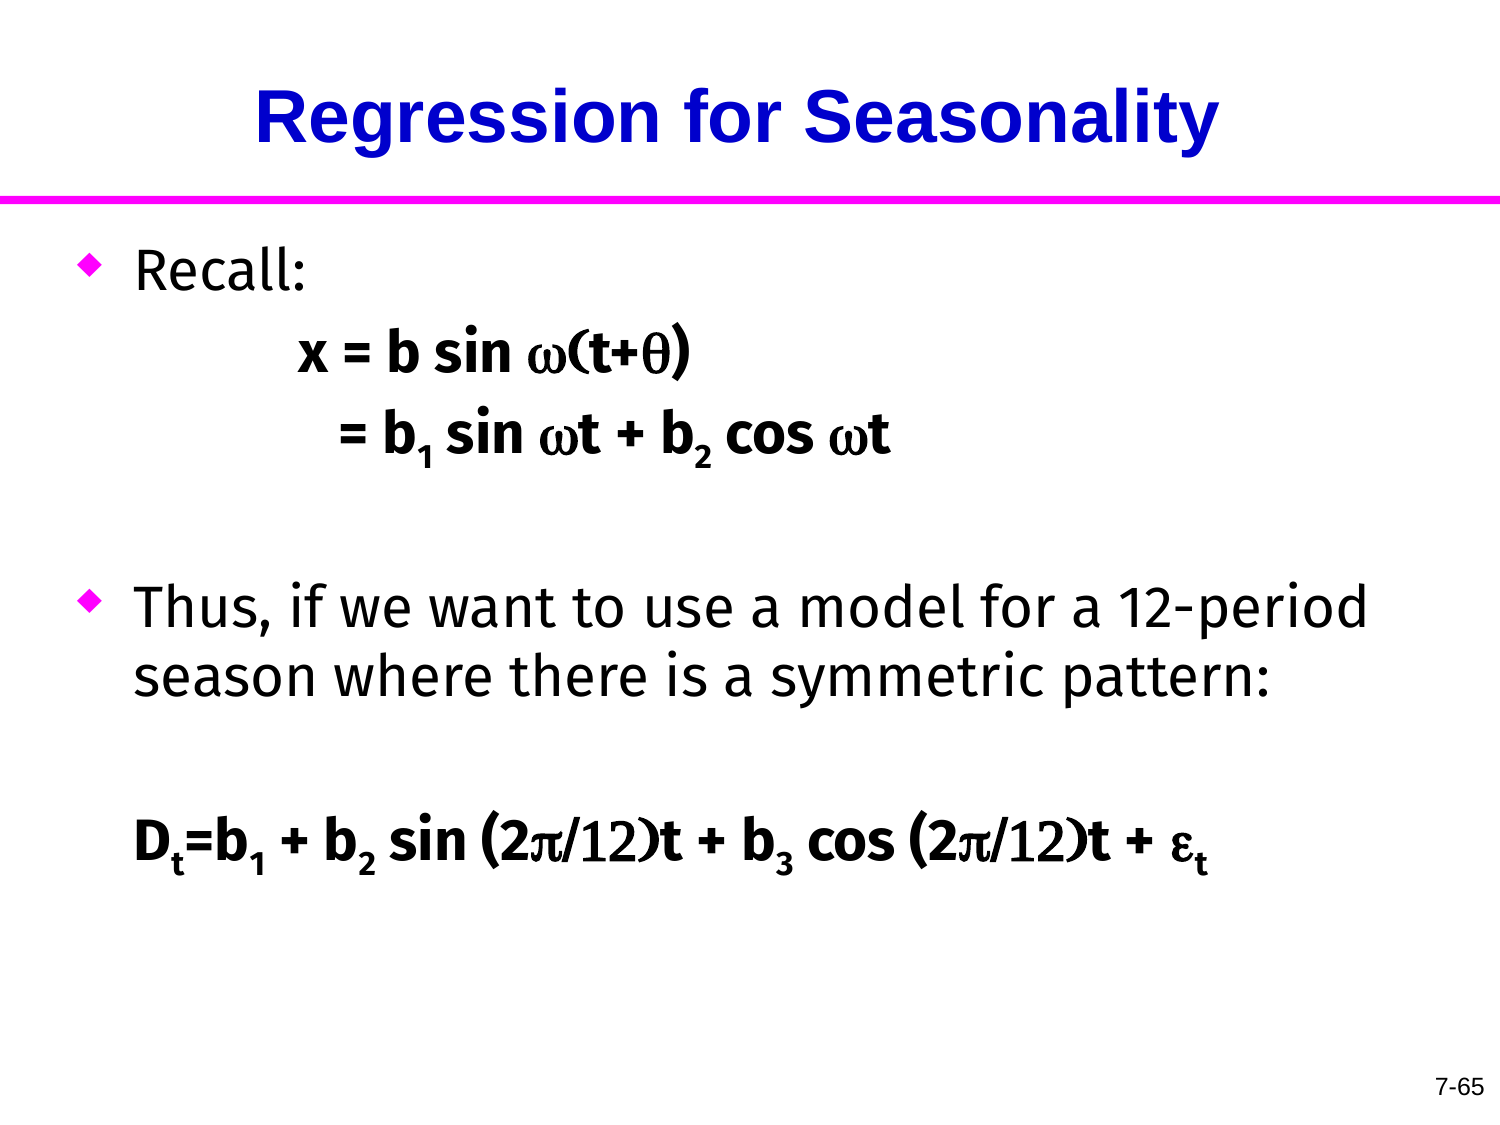

# Regression for Seasonality
Recall:
		 x = b sin ω(t+θ)
		    = b1 sin ωt + b2 cos ωt

Thus, if we want to use a model for a 12-period season where there is a symmetric pattern:

	Dt=b1 + b2 sin (2π/12)t + b3 cos (2π/12)t + εt

7-65